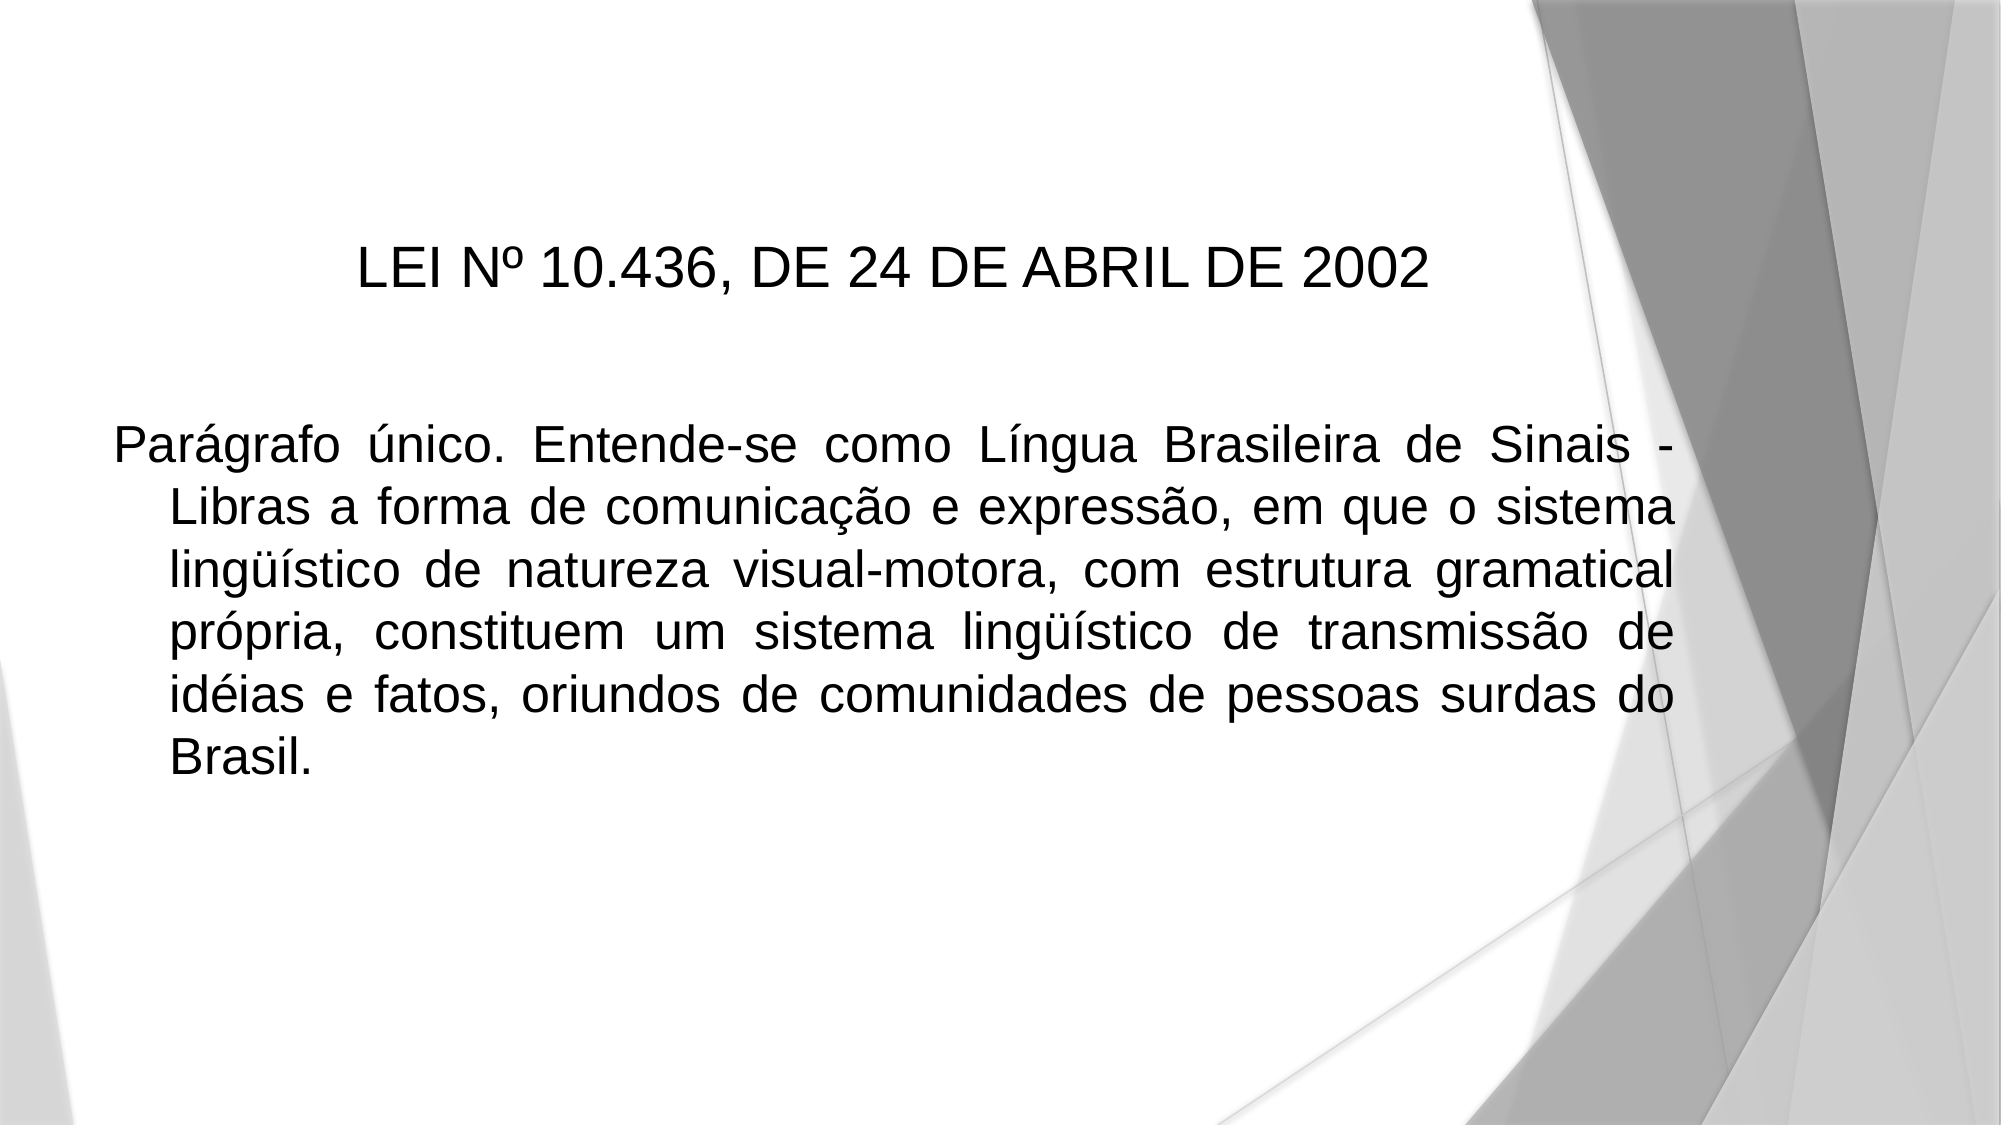

LEI Nº 10.436, DE 24 DE ABRIL DE 2002

Parágrafo único. Entende-se como Língua Brasileira de Sinais - Libras a forma de comunicação e expressão, em que o sistema lingüístico de natureza visual-motora, com estrutura gramatical própria, constituem um sistema lingüístico de transmissão de idéias e fatos, oriundos de comunidades de pessoas surdas do Brasil.